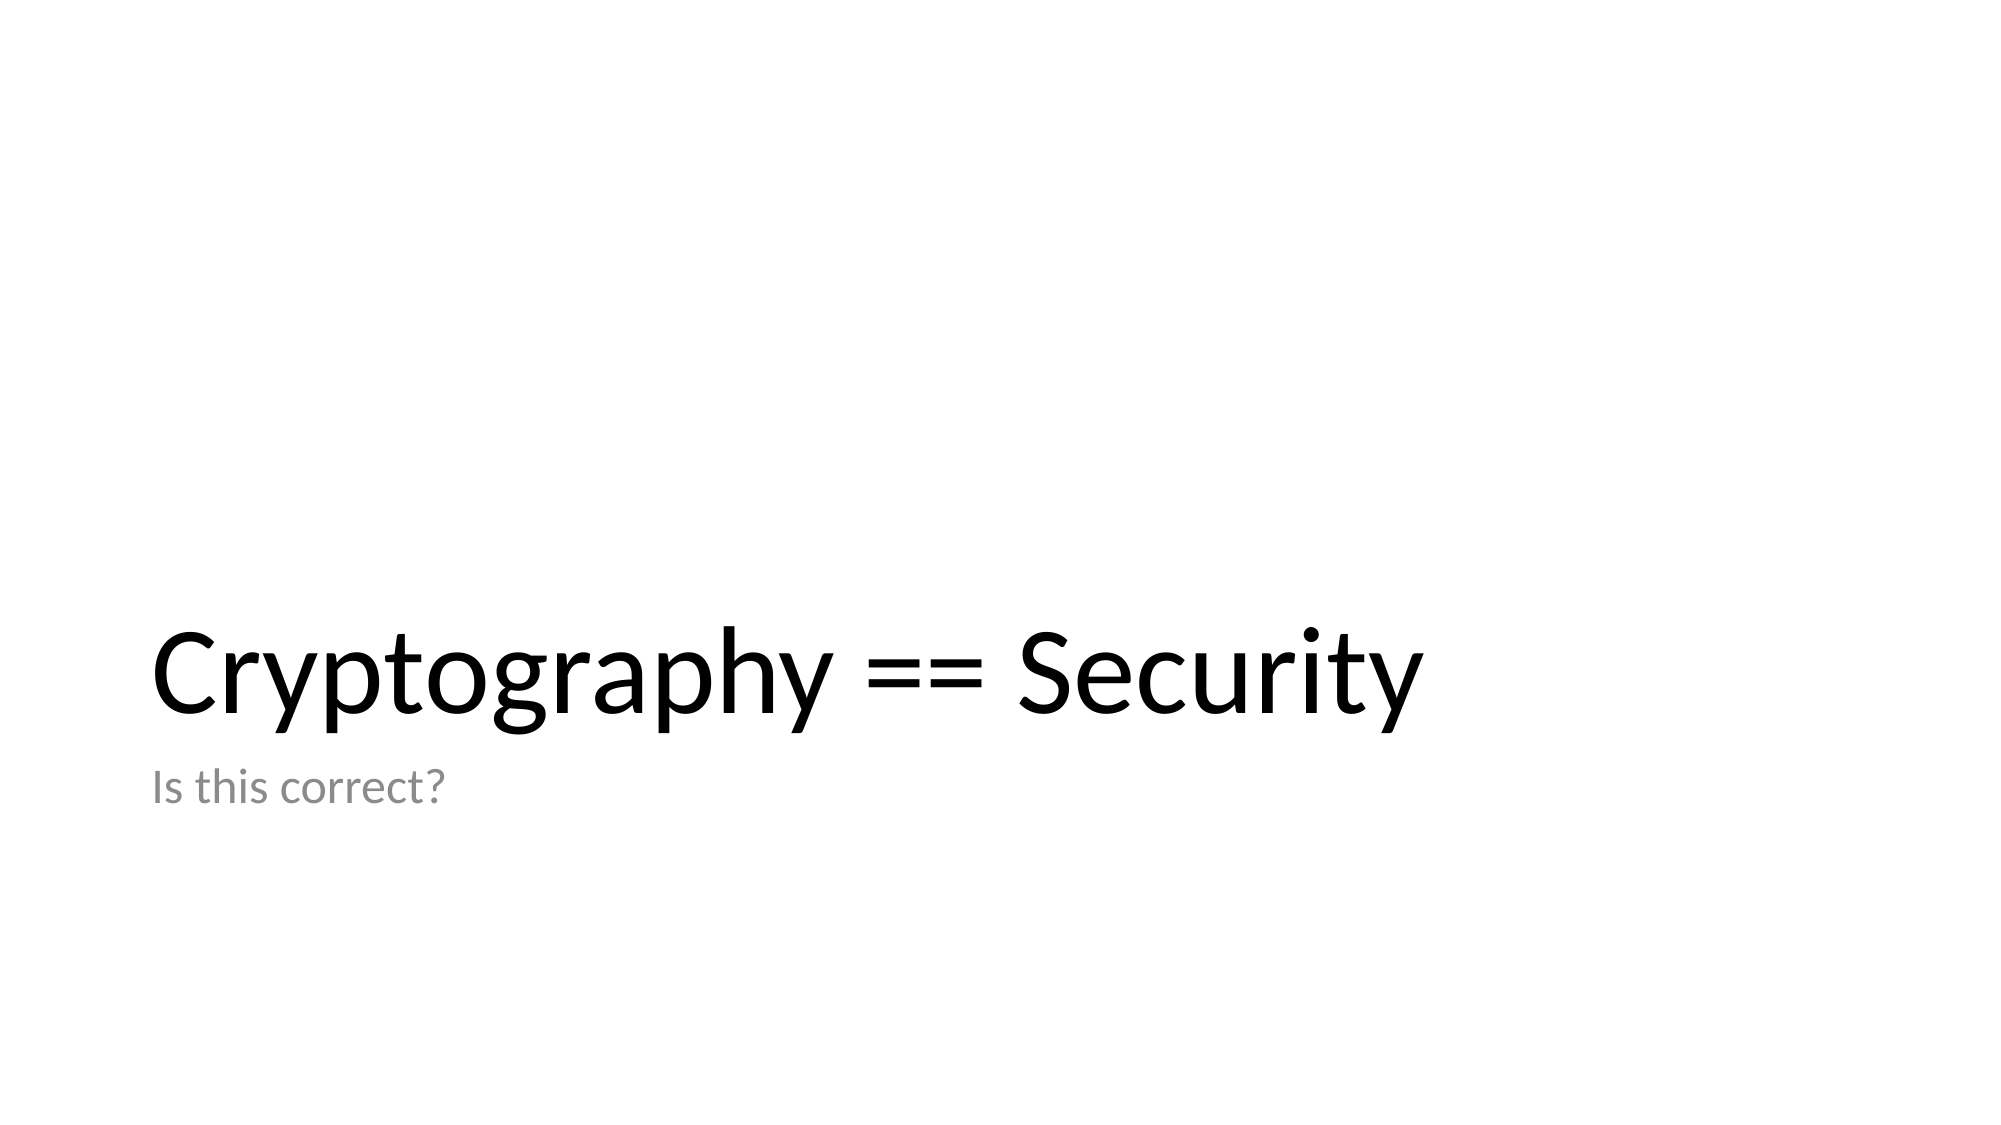

# Cryptography == Security
Is this correct?